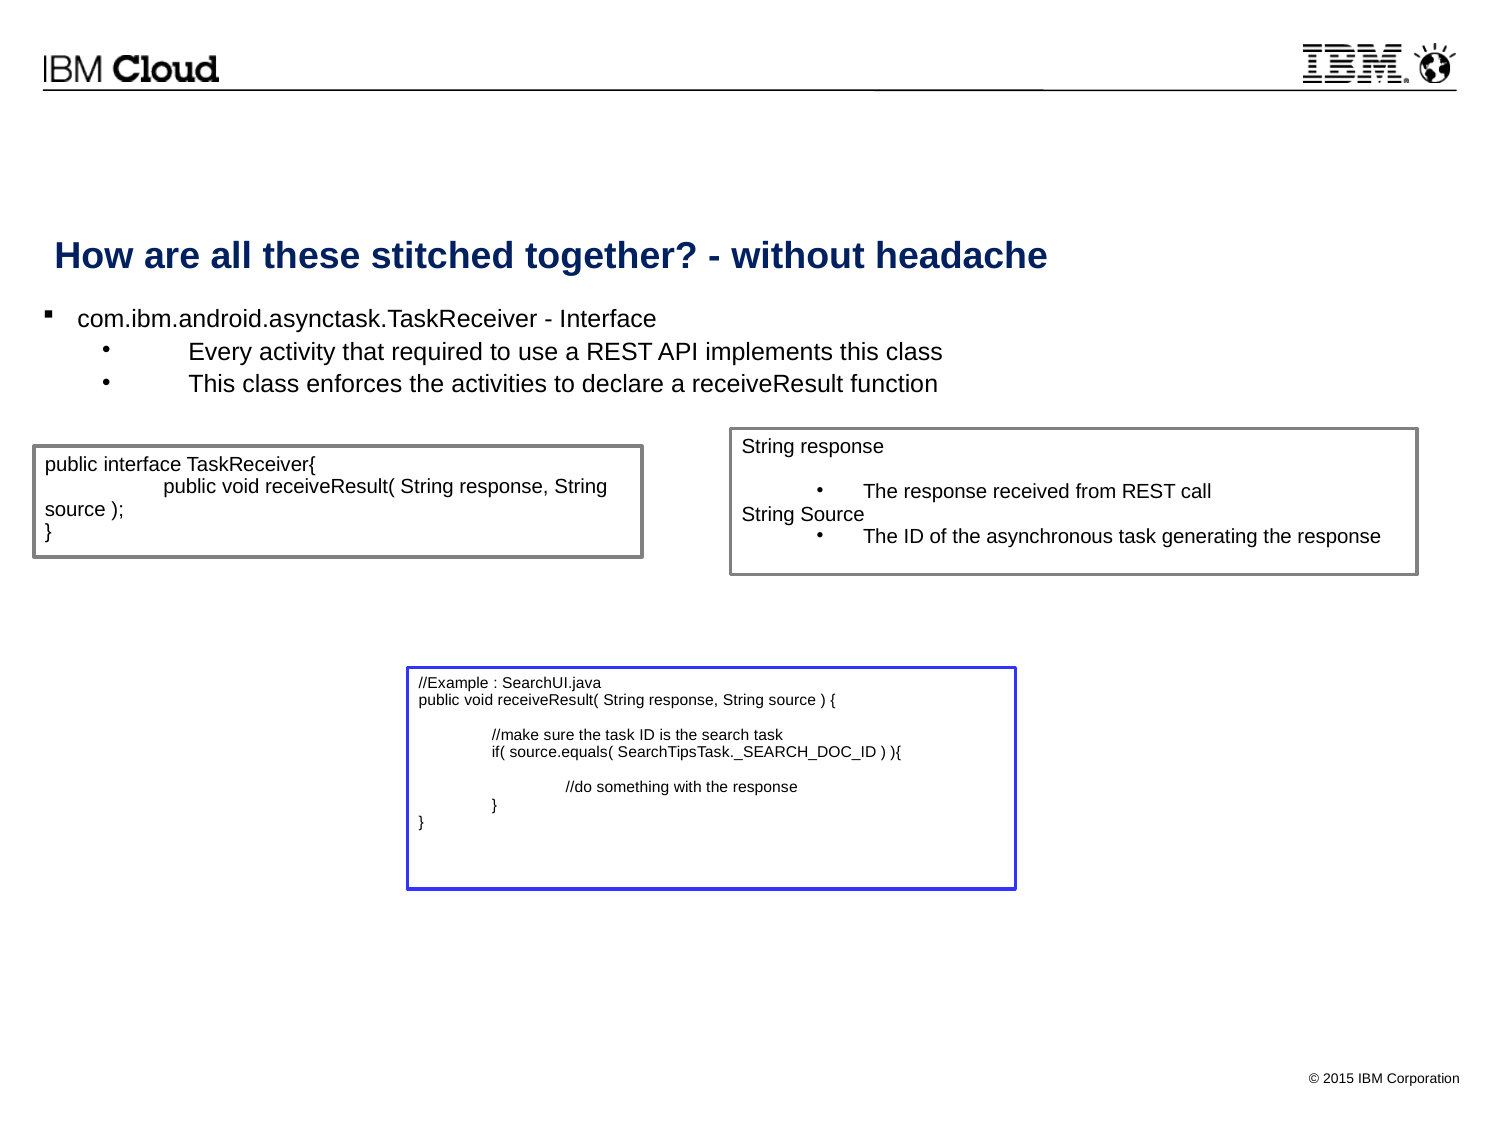

# How are all these stitched together? - without headache
 com.ibm.android.asynctask.TaskReceiver - Interface
Every activity that required to use a REST API implements this class
This class enforces the activities to declare a receiveResult function

String response

The response received from REST call
String Source
The ID of the asynchronous task generating the response

public interface TaskReceiver{
	public void receiveResult( String response, String source );
}
//Example : SearchUI.java
public void receiveResult( String response, String source ) {

	//make sure the task ID is the search task
	if( source.equals( SearchTipsTask._SEARCH_DOC_ID ) ){

		//do something with the response
	}
}